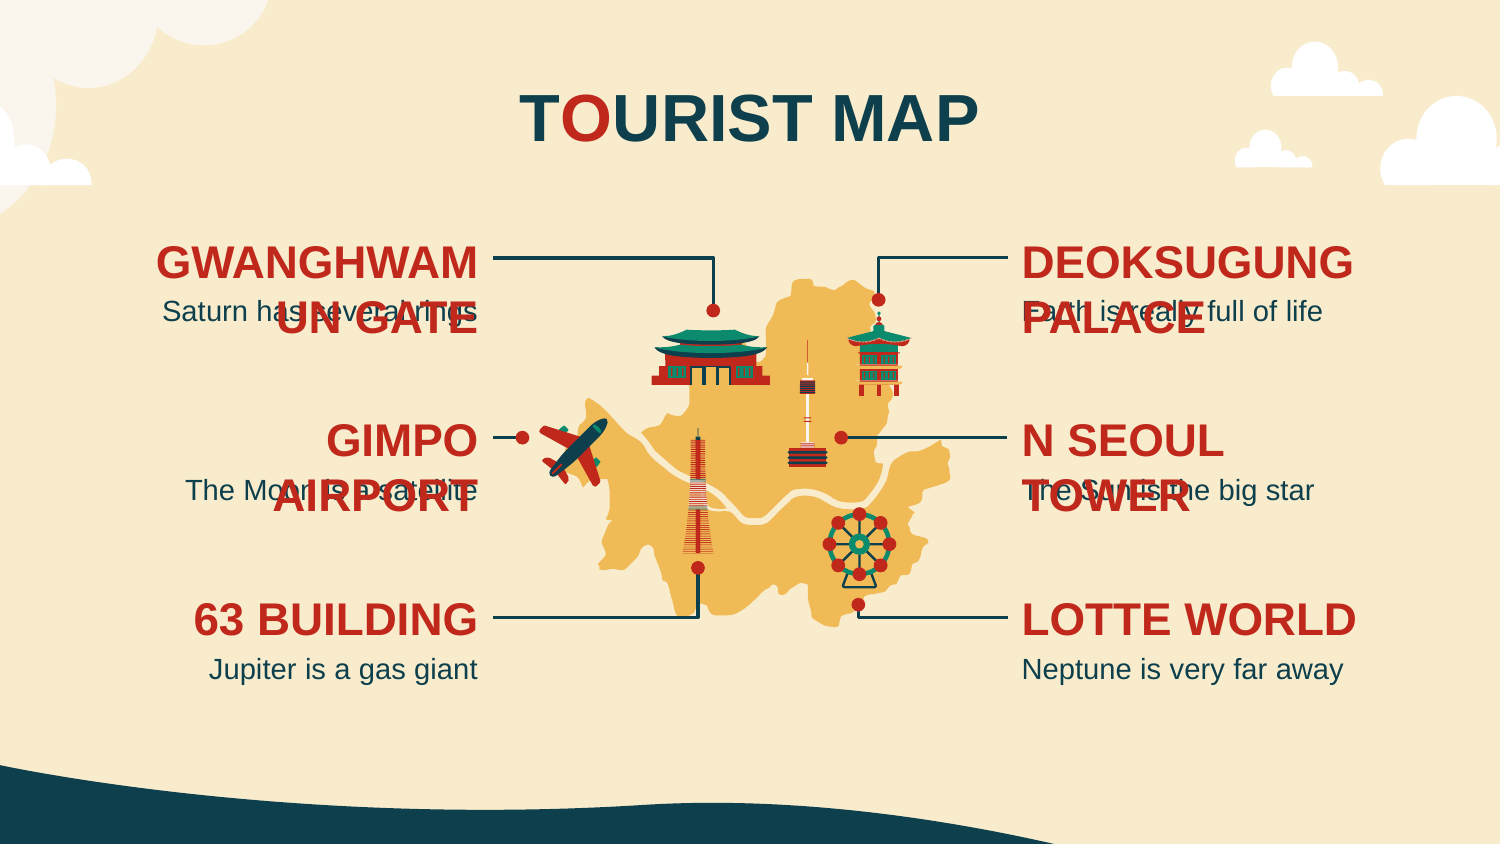

# TOURIST MAP
GWANGHWAMUN GATE
DEOKSUGUNG PALACE

Saturn has several rings
Earth is really full of life

GIMPO AIRPORT
N SEOUL TOWER

The Moon is a satellite
The Sun is the big star

63 BUILDING
LOTTE WORLD

Jupiter is a gas giant
Neptune is very far away